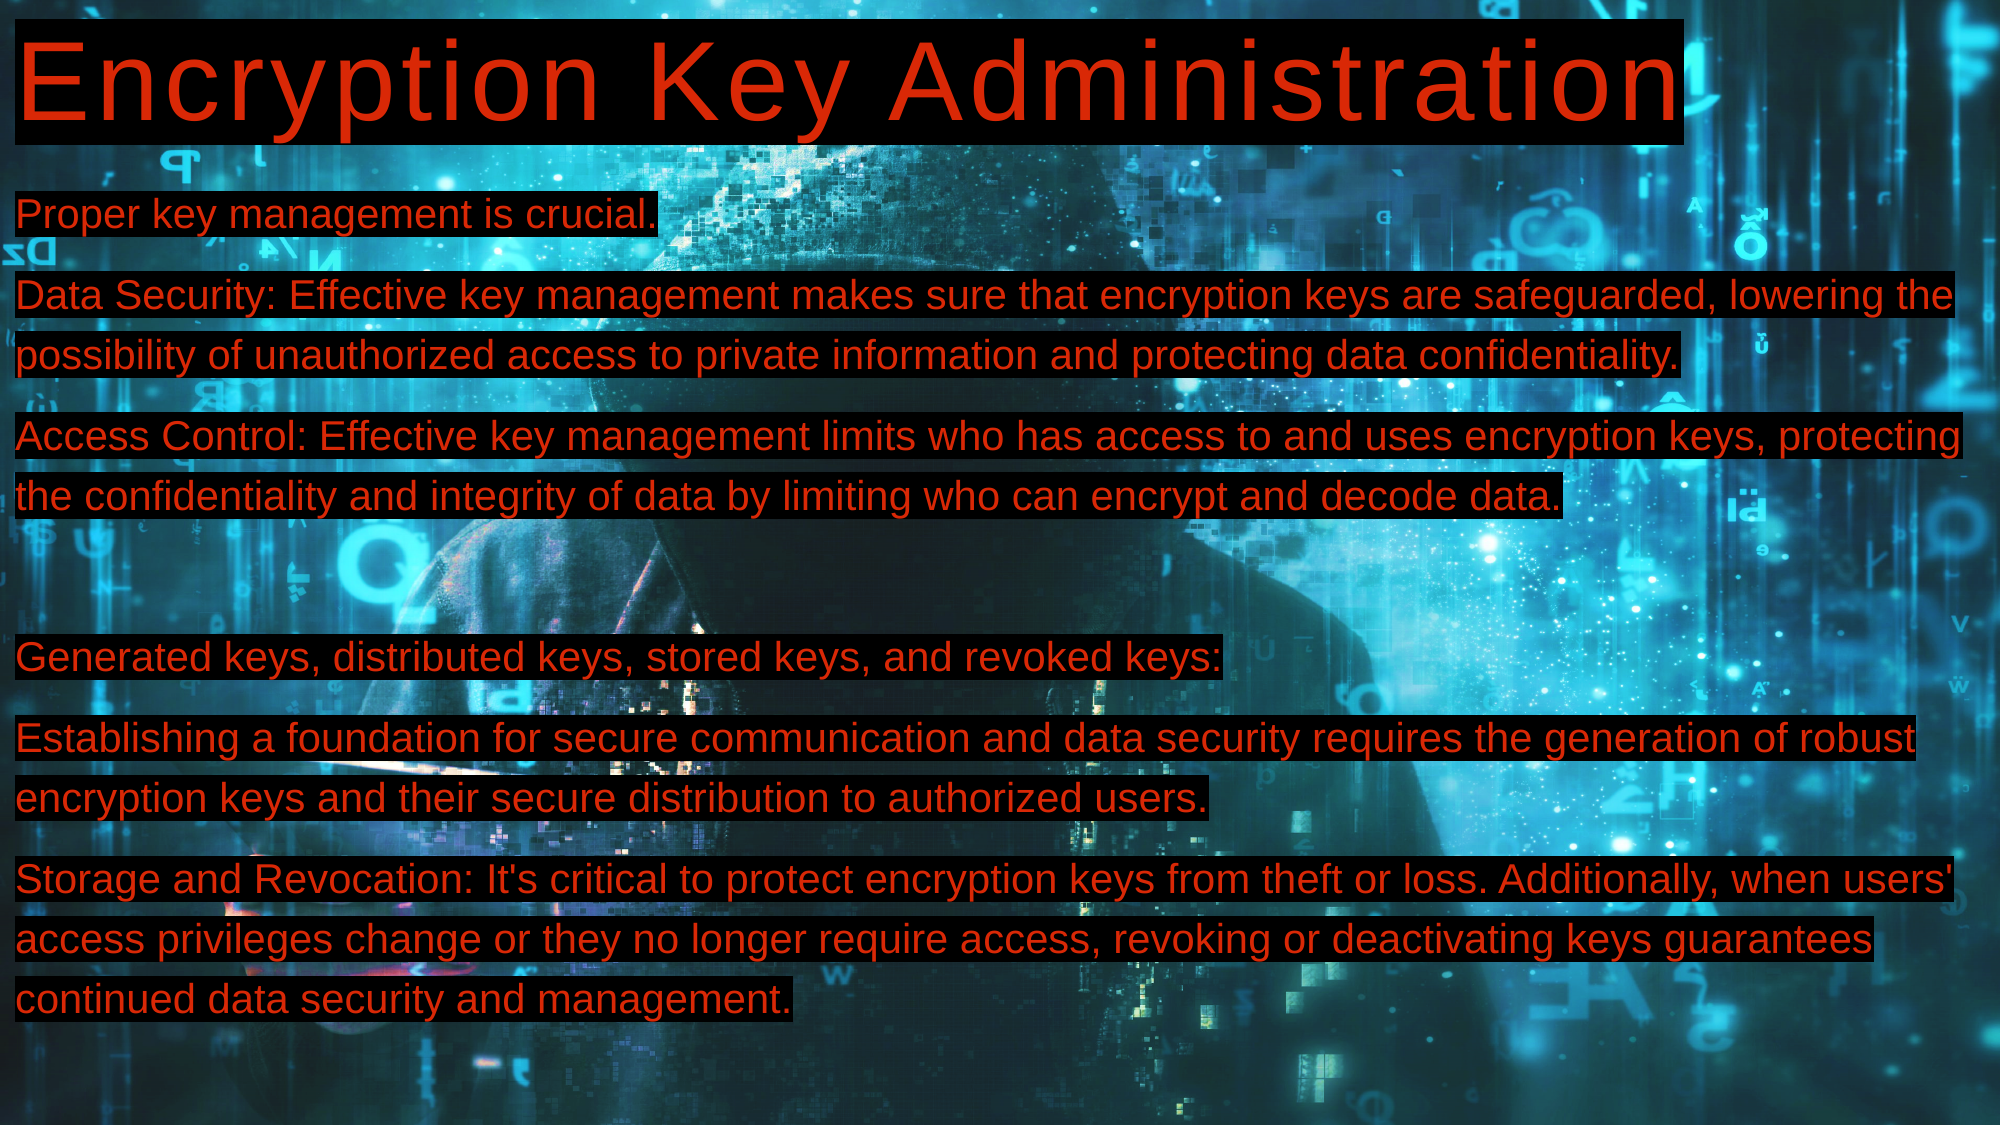

# Encryption Key Administration
Proper key management is crucial.
Data Security: Effective key management makes sure that encryption keys are safeguarded, lowering the possibility of unauthorized access to private information and protecting data confidentiality.
Access Control: Effective key management limits who has access to and uses encryption keys, protecting the confidentiality and integrity of data by limiting who can encrypt and decode data.

Generated keys, distributed keys, stored keys, and revoked keys:
Establishing a foundation for secure communication and data security requires the generation of robust encryption keys and their secure distribution to authorized users.
Storage and Revocation: It's critical to protect encryption keys from theft or loss. Additionally, when users' access privileges change or they no longer require access, revoking or deactivating keys guarantees continued data security and management.